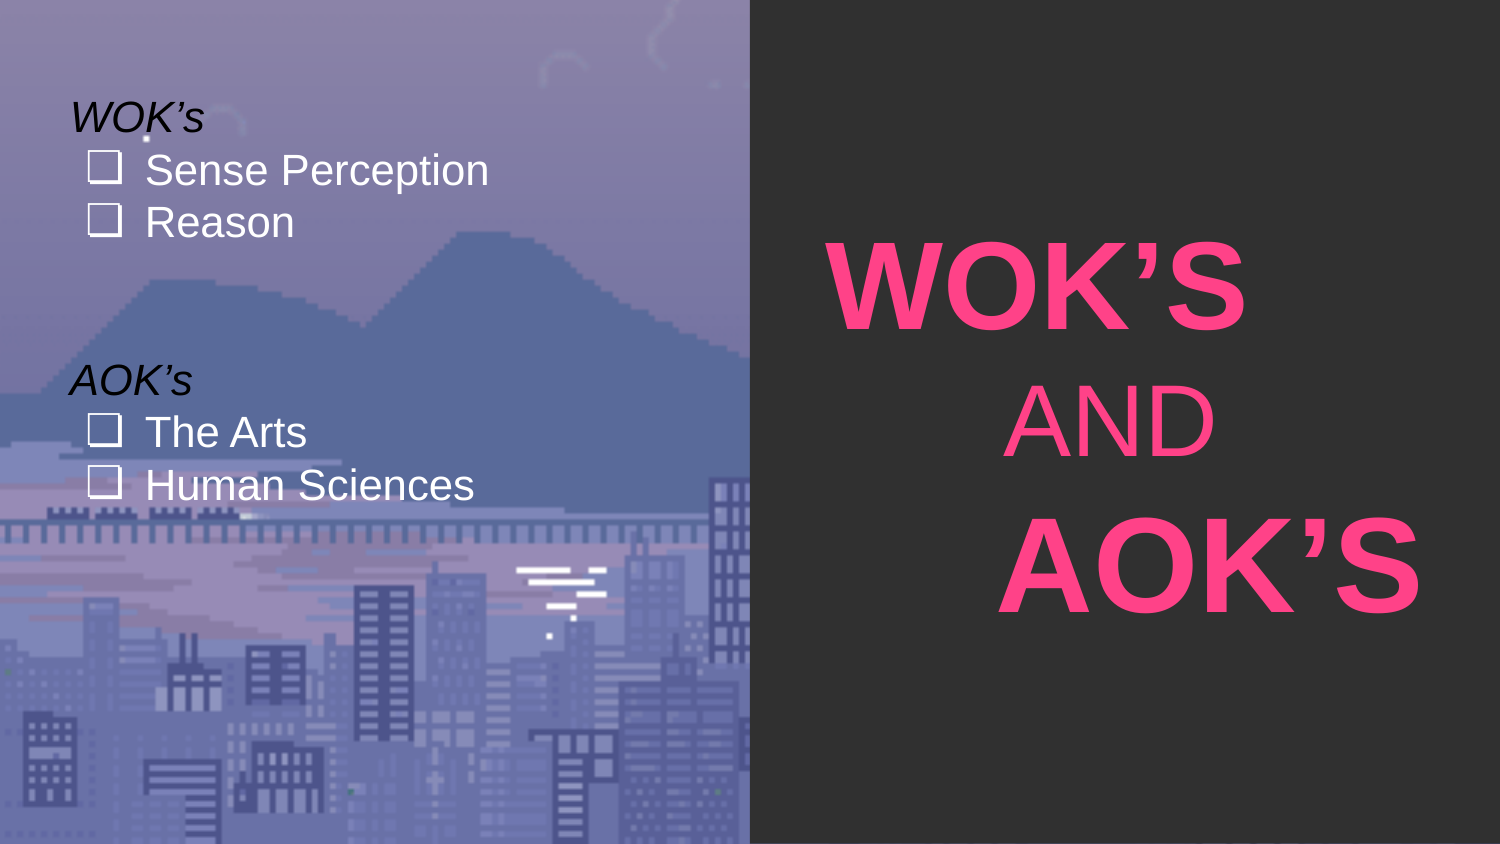

WOK’s
Sense Perception
Reason

AOK’s
The Arts
Human Sciences

WOK’S
AND
AOK’S